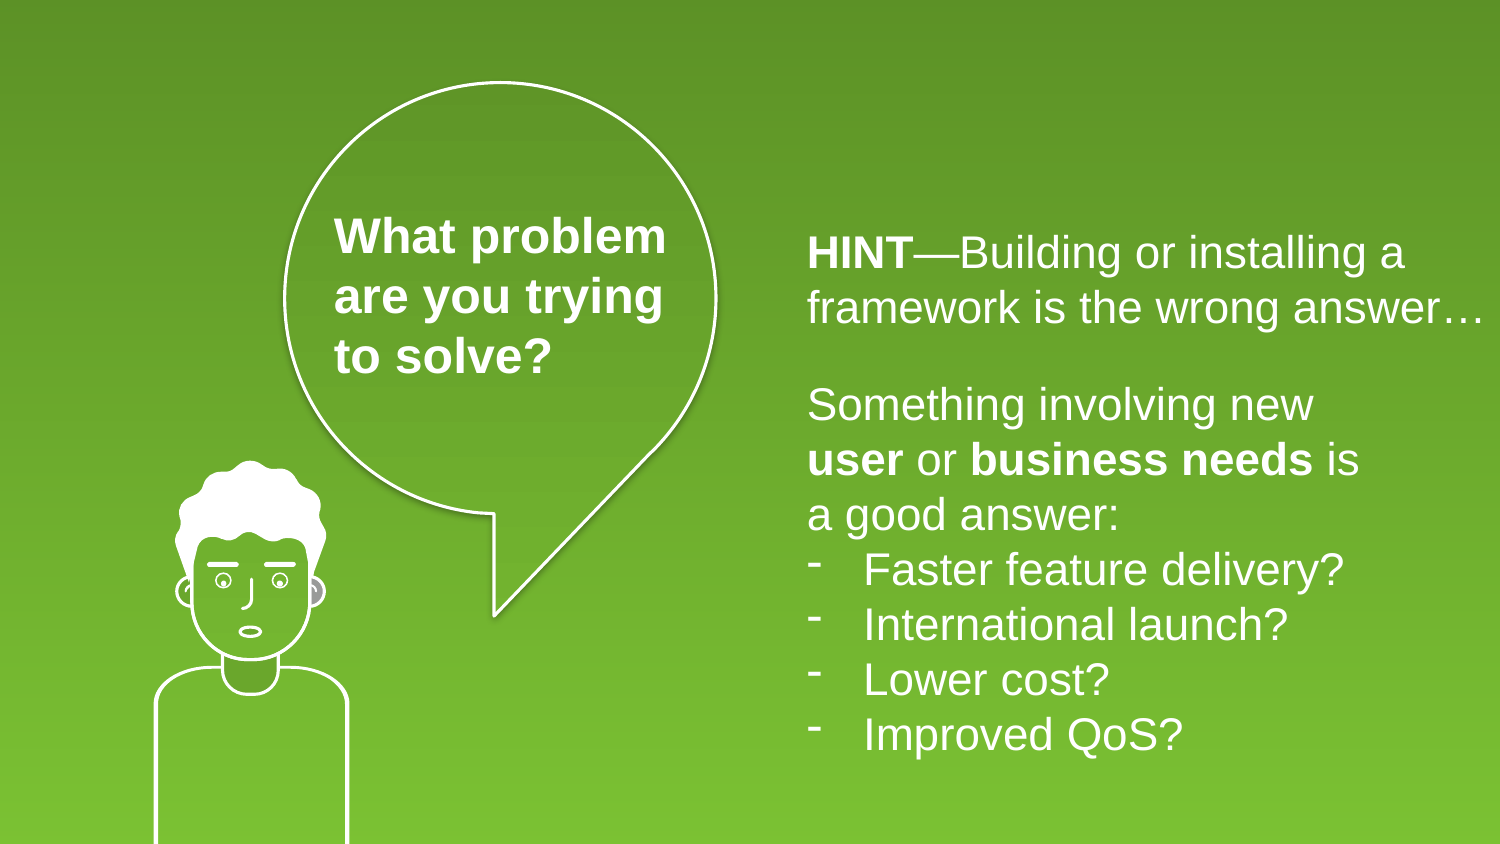

What problem are you trying to solve?
HINT—Building or installing a framework is the wrong answer…

Something involving new
user or business needs is a good answer:
Faster feature delivery?
International launch?
Lower cost?
Improved QoS?